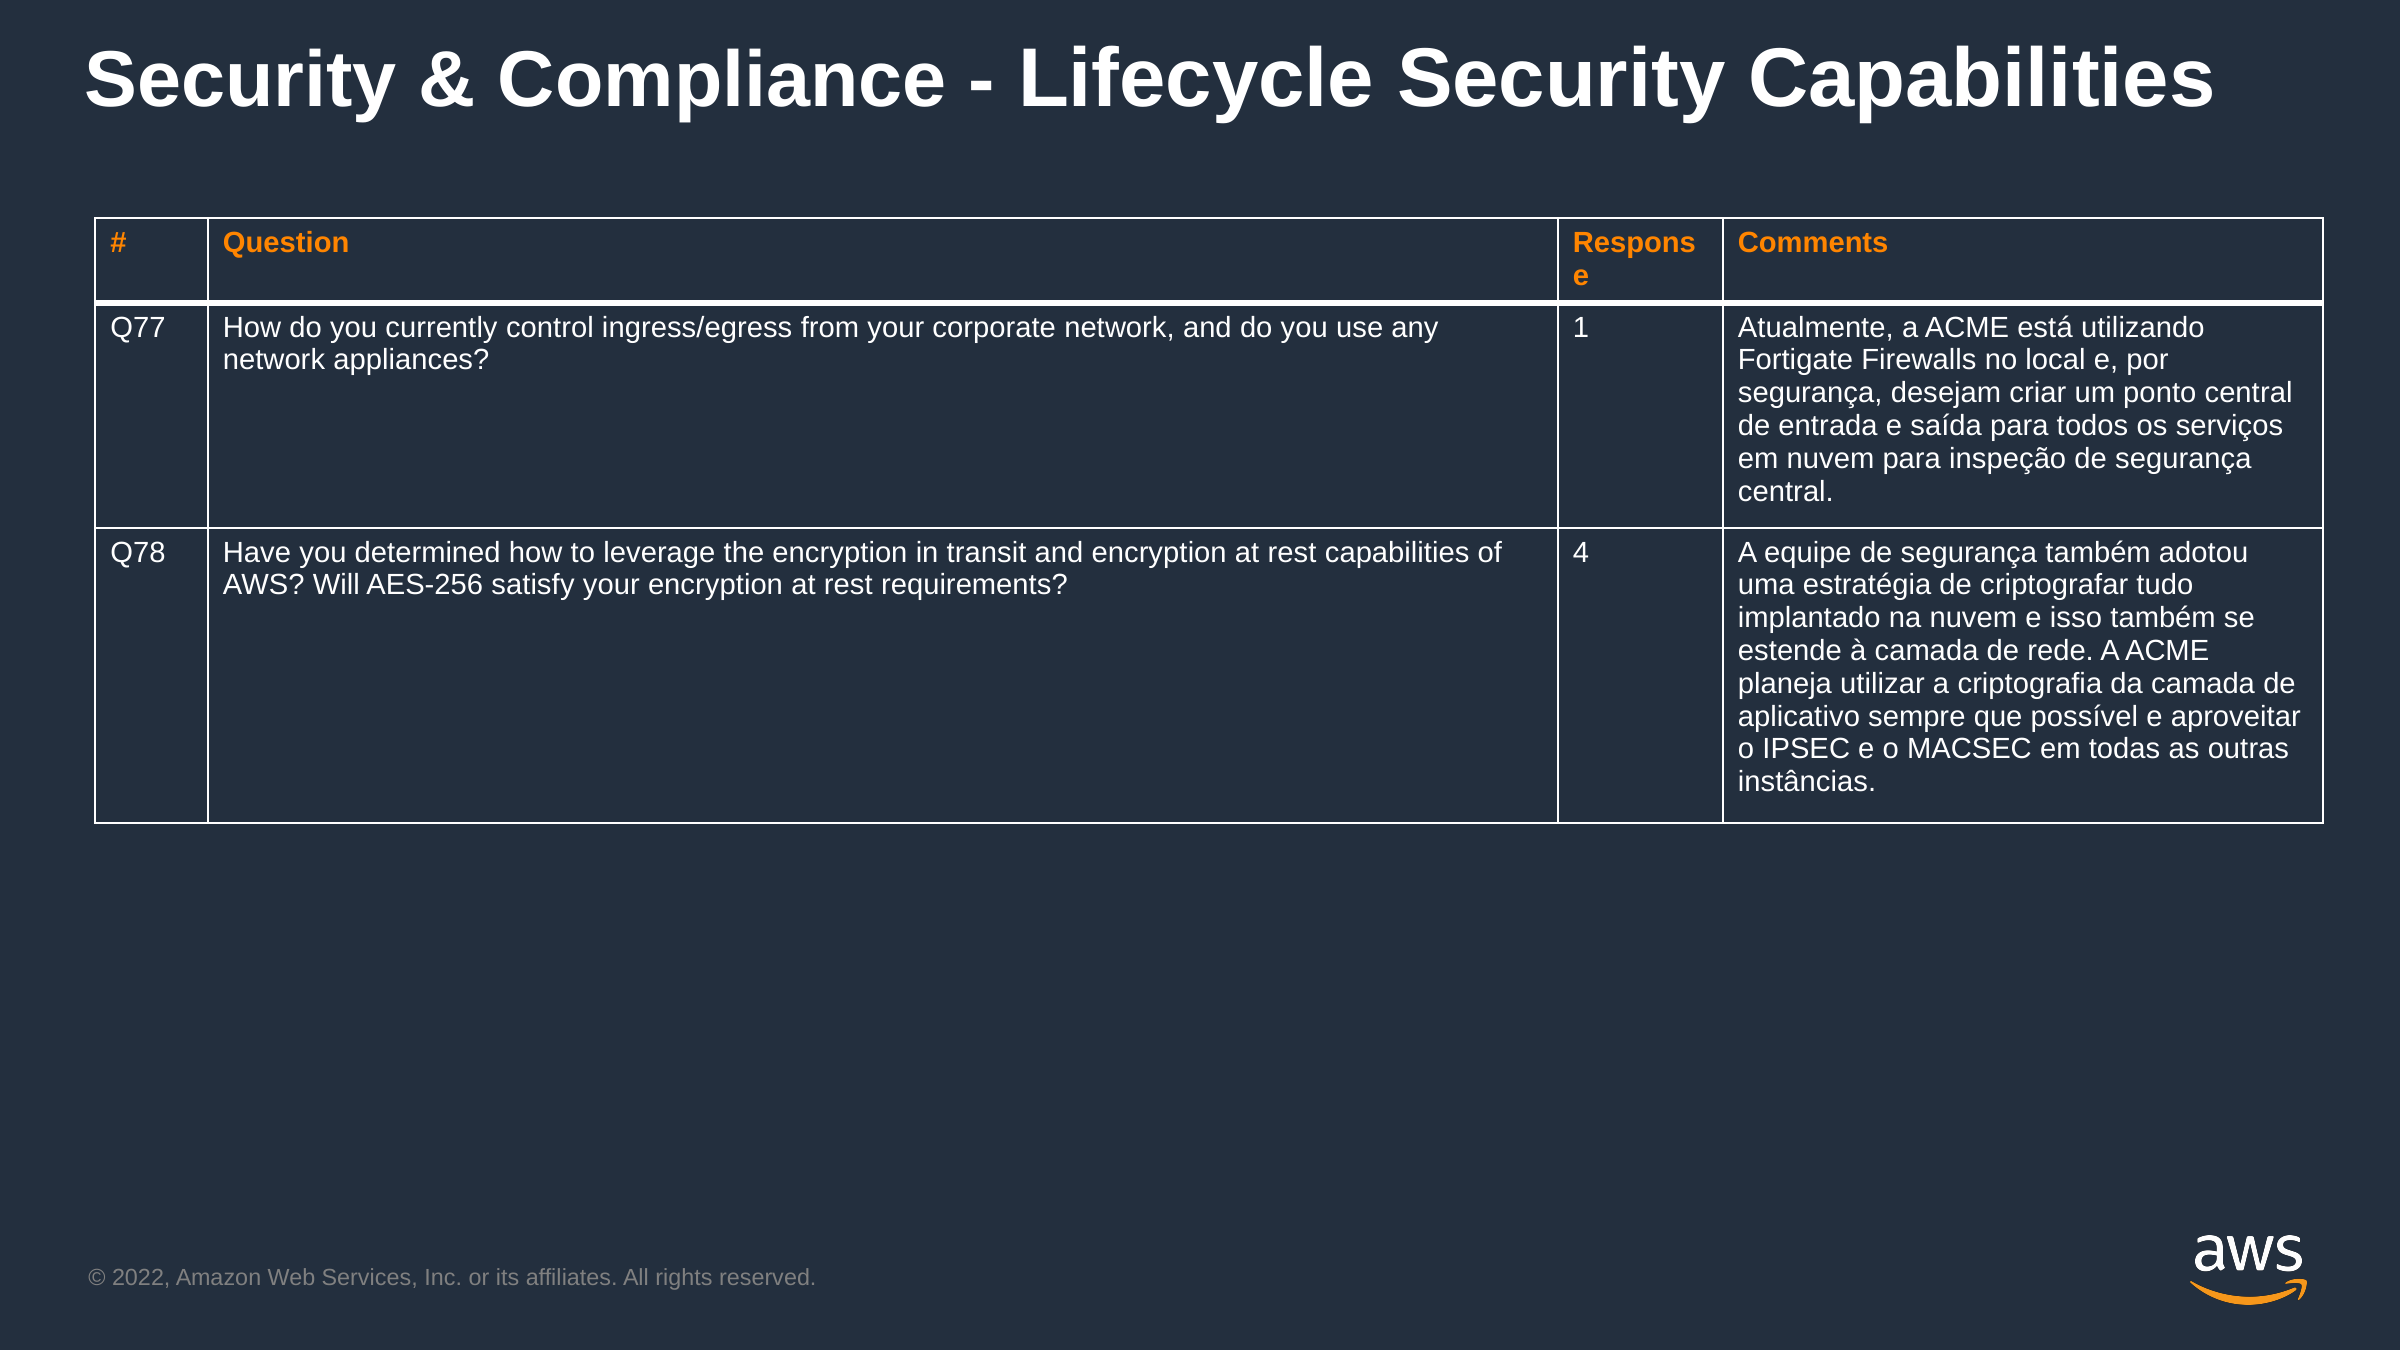

Security & Compliance - Lifecycle Security Capabilities
| # | Question | Response | Comments |
| --- | --- | --- | --- |
| Q77 | How do you currently control ingress/egress from your corporate network, and do you use any network appliances? | 1 | Atualmente, a ACME está utilizando Fortigate Firewalls no local e, por segurança, desejam criar um ponto central de entrada e saída para todos os serviços em nuvem para inspeção de segurança central. |
| Q78 | Have you determined how to leverage the encryption in transit and encryption at rest capabilities of AWS? Will AES-256 satisfy your encryption at rest requirements? | 4 | A equipe de segurança também adotou uma estratégia de criptografar tudo implantado na nuvem e isso também se estende à camada de rede. A ACME planeja utilizar a criptografia da camada de aplicativo sempre que possível e aproveitar o IPSEC e o MACSEC em todas as outras instâncias. |